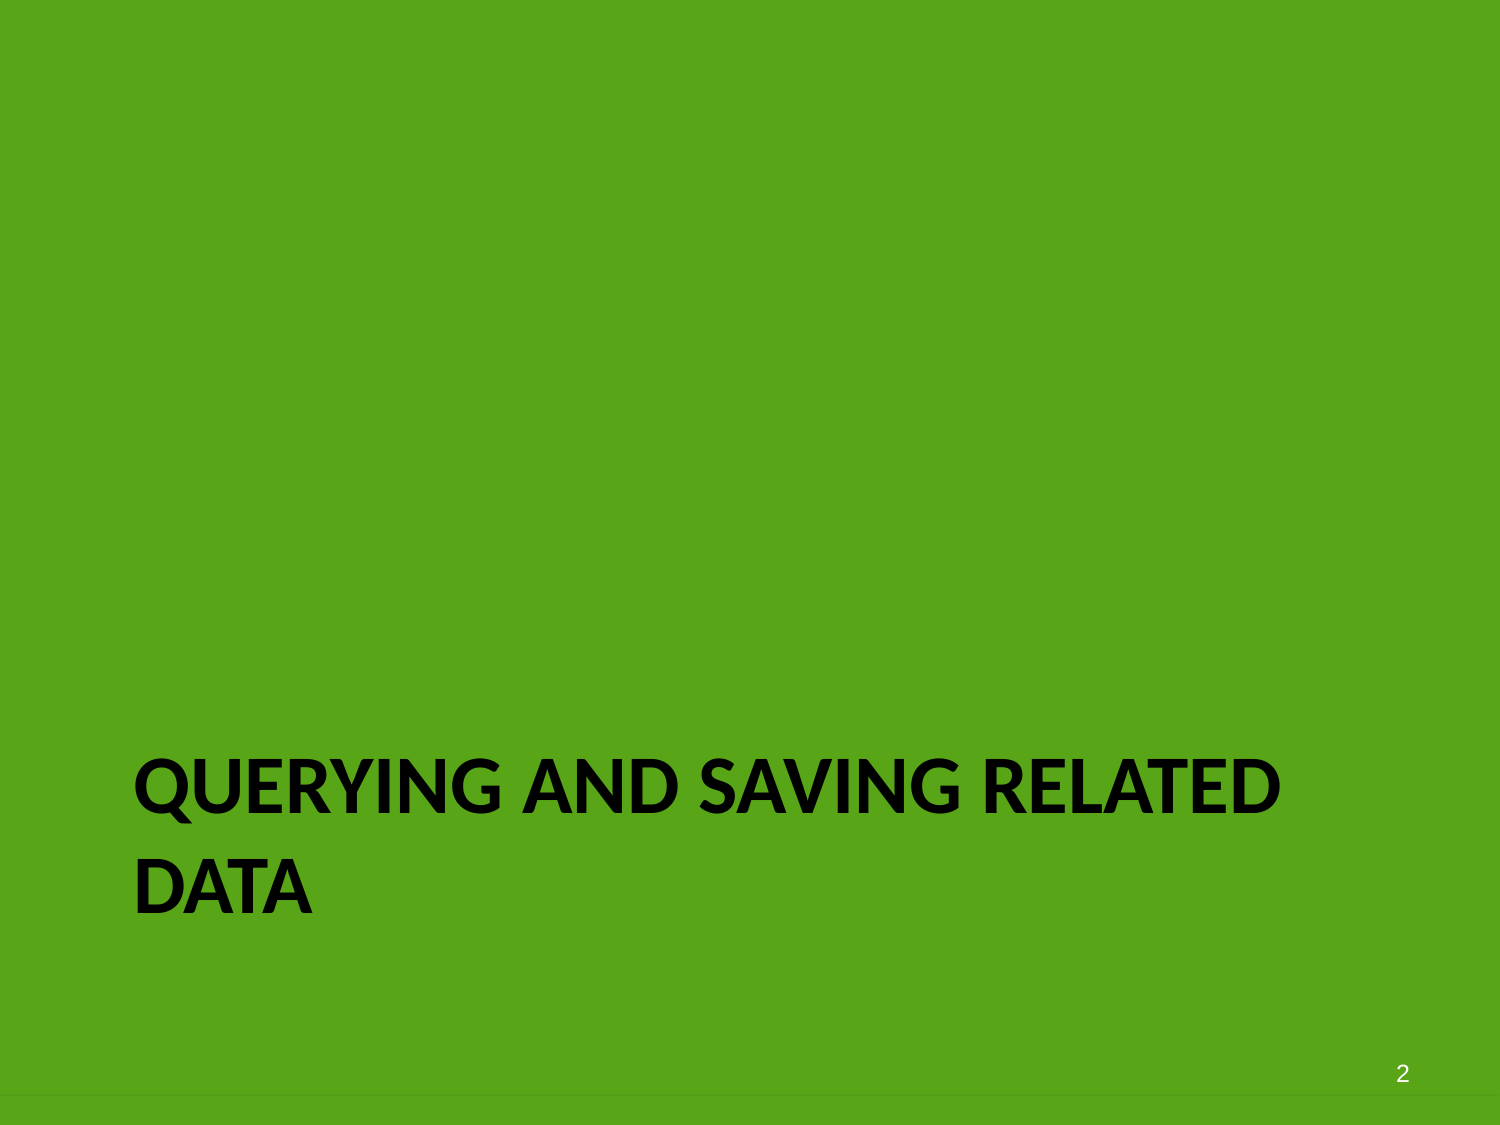

# Querying and Saving related data
2